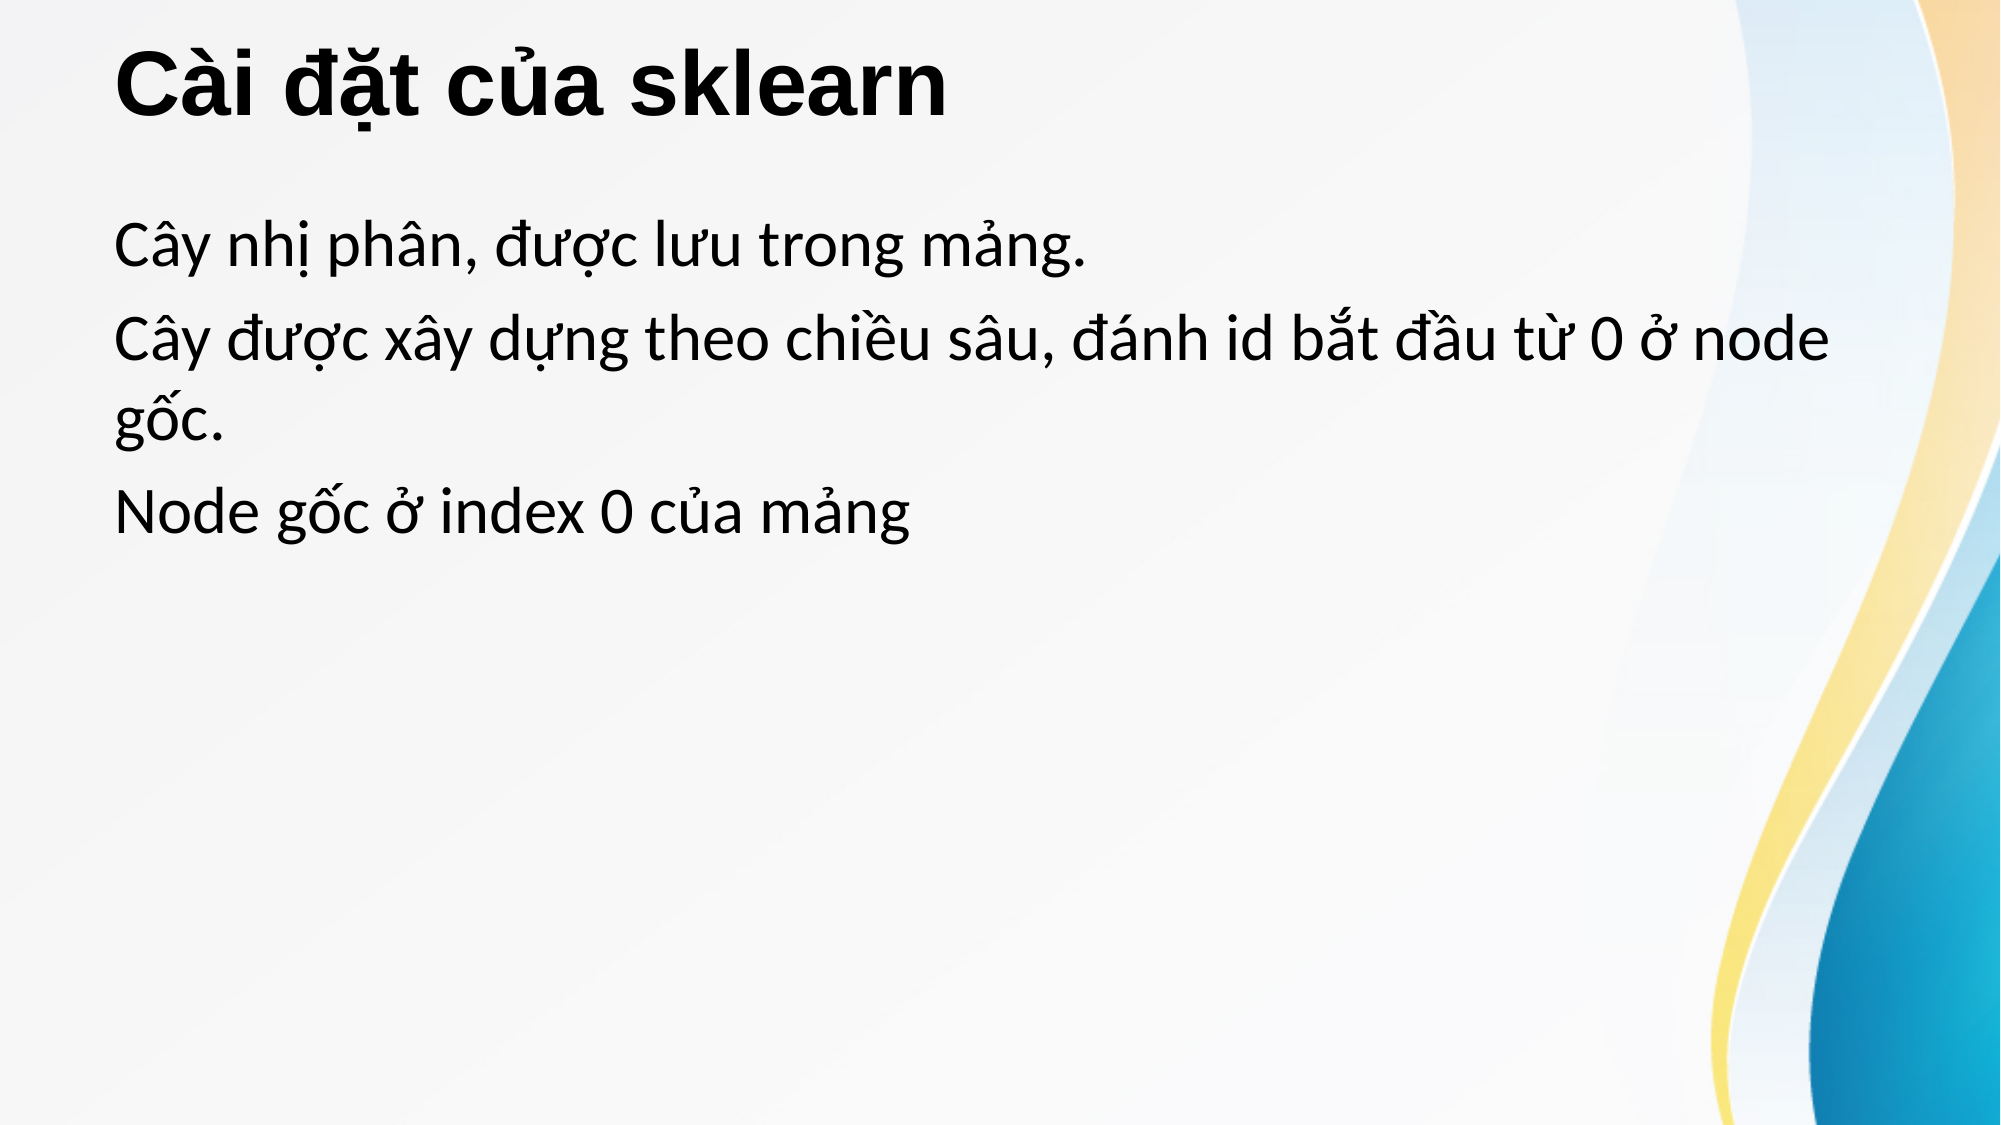

# Cài đặt của sklearn
Cây nhị phân, được lưu trong mảng.
Cây được xây dựng theo chiều sâu, đánh id bắt đầu từ 0 ở node gốc.
Node gốc ở index 0 của mảng